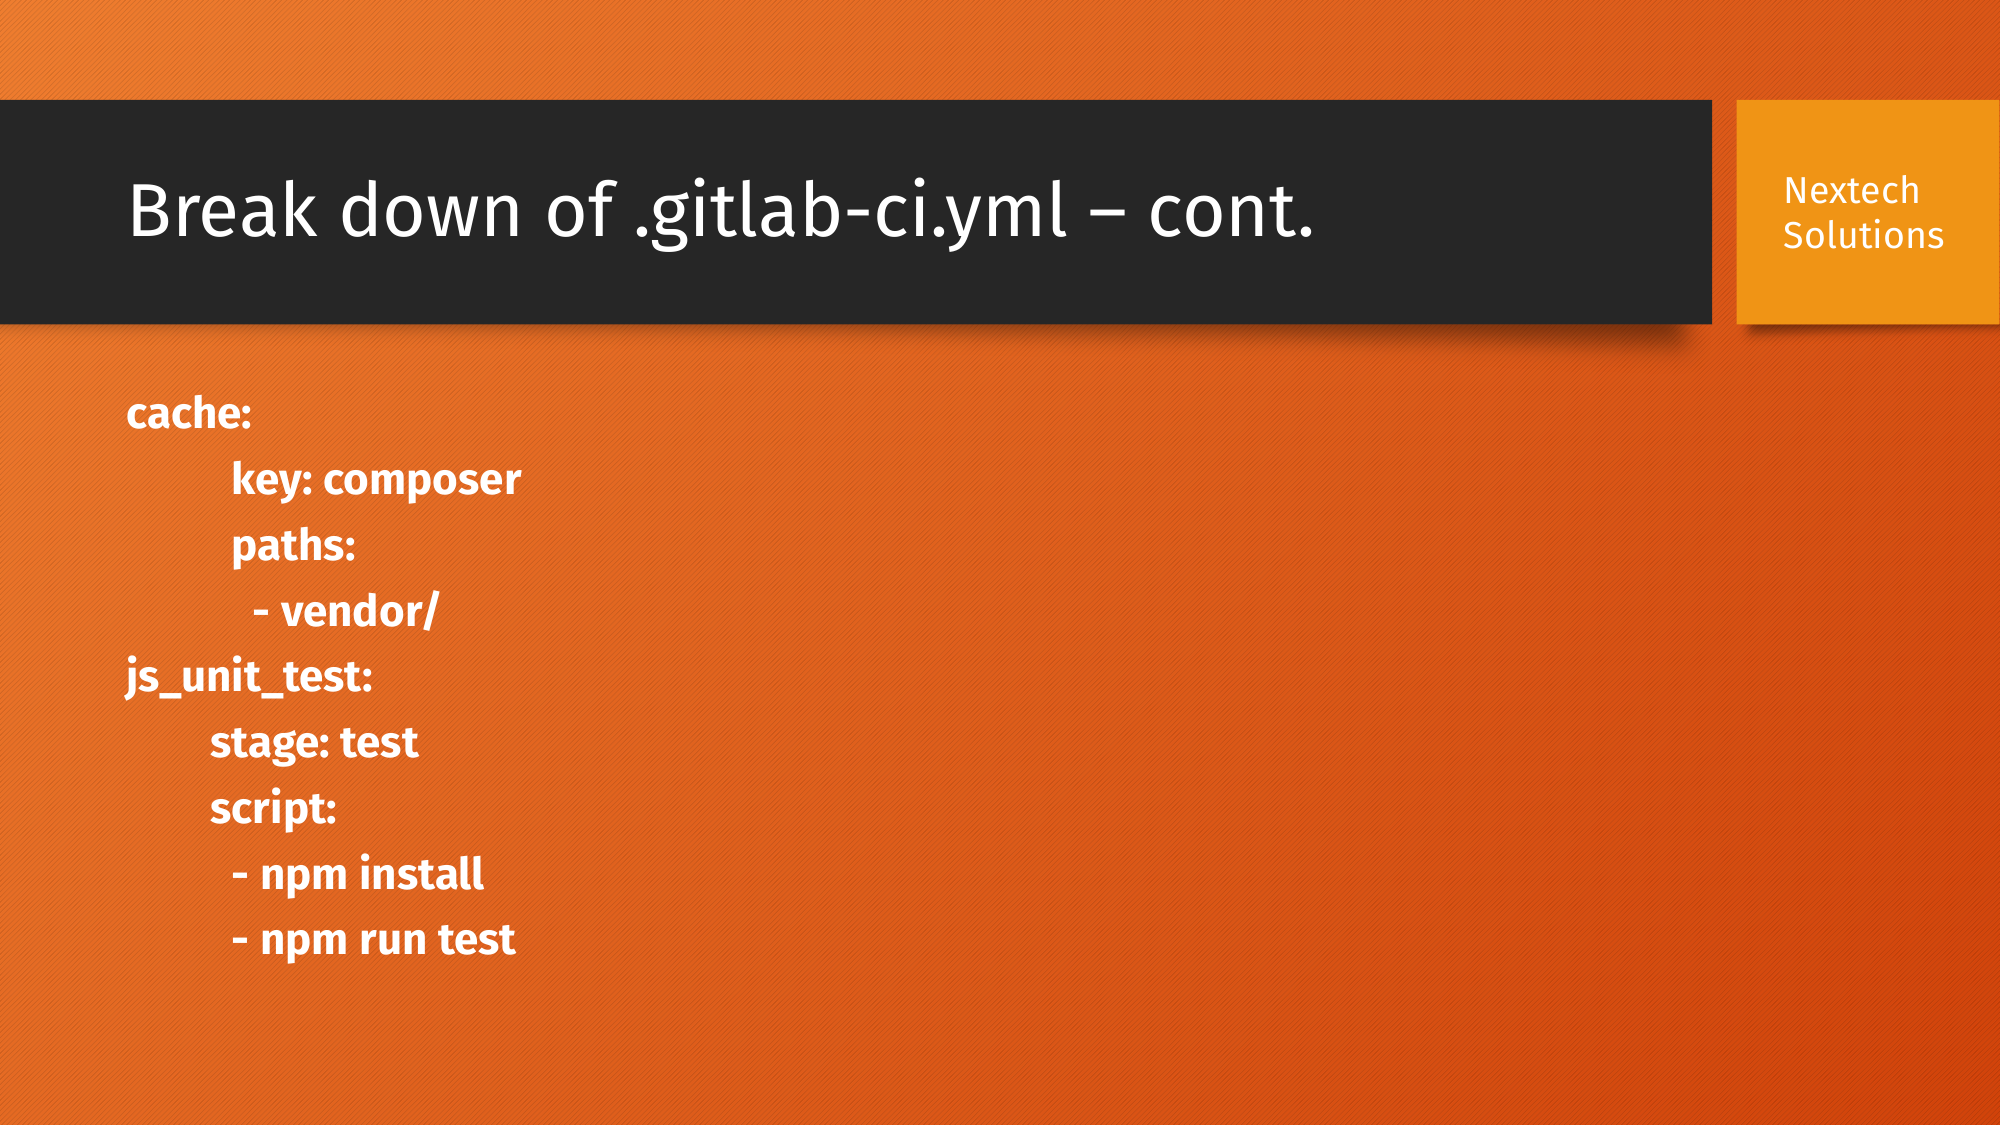

# Break down of .gitlab-ci.yml – cont.
Nextech Solutions
cache:
          key: composer
          paths:
            - vendor/
js_unit_test:
        stage: test
        script:
          - npm install
          - npm run test